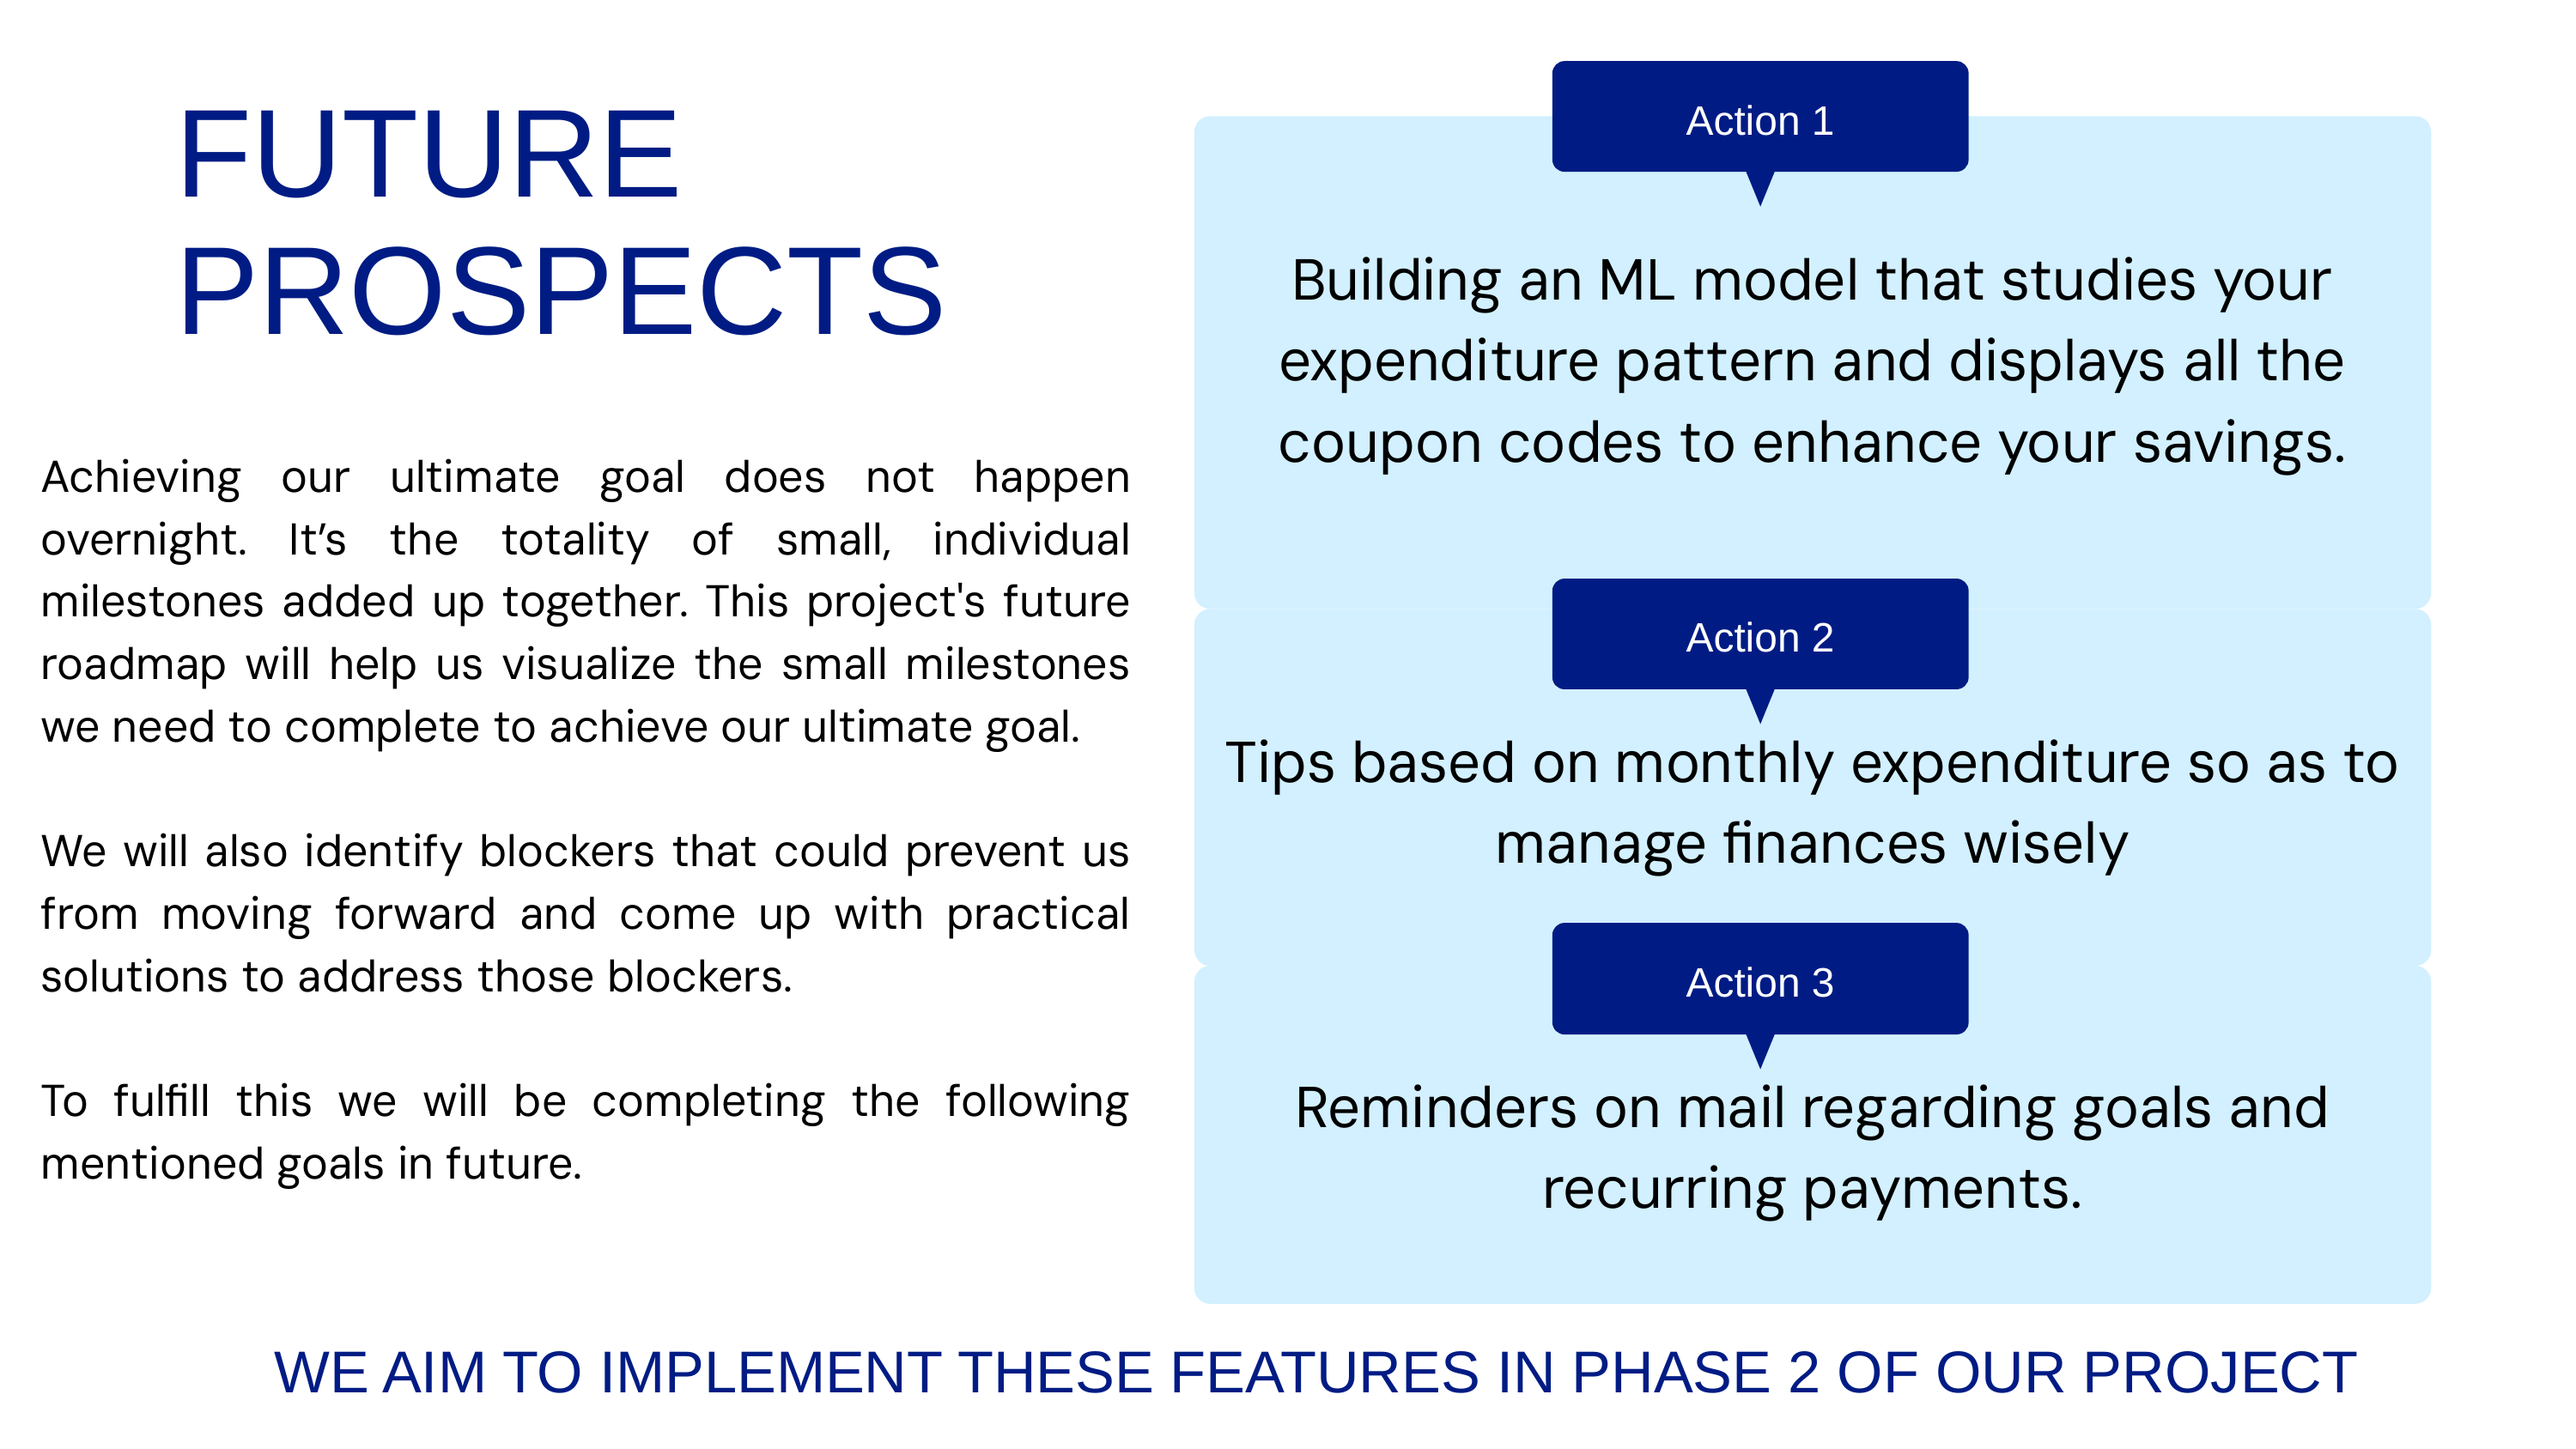

Action 1
FUTURE PROSPECTS

Building an ML model that studies your expenditure pattern and displays all the coupon codes to enhance your savings.
Achieving our ultimate goal does not happen overnight. It’s the totality of small, individual milestones added up together. This project's future roadmap will help us visualize the small milestones we need to complete to achieve our ultimate goal.

We will also identify blockers that could prevent us from moving forward and come up with practical solutions to address those blockers.

To fulfill this we will be completing the following mentioned goals in future.

Action 2
Tips based on monthly expenditure so as to manage finances wisely

Action 3
Reminders on mail regarding goals and recurring payments.
WE AIM TO IMPLEMENT THESE FEATURES IN PHASE 2 OF OUR PROJECT